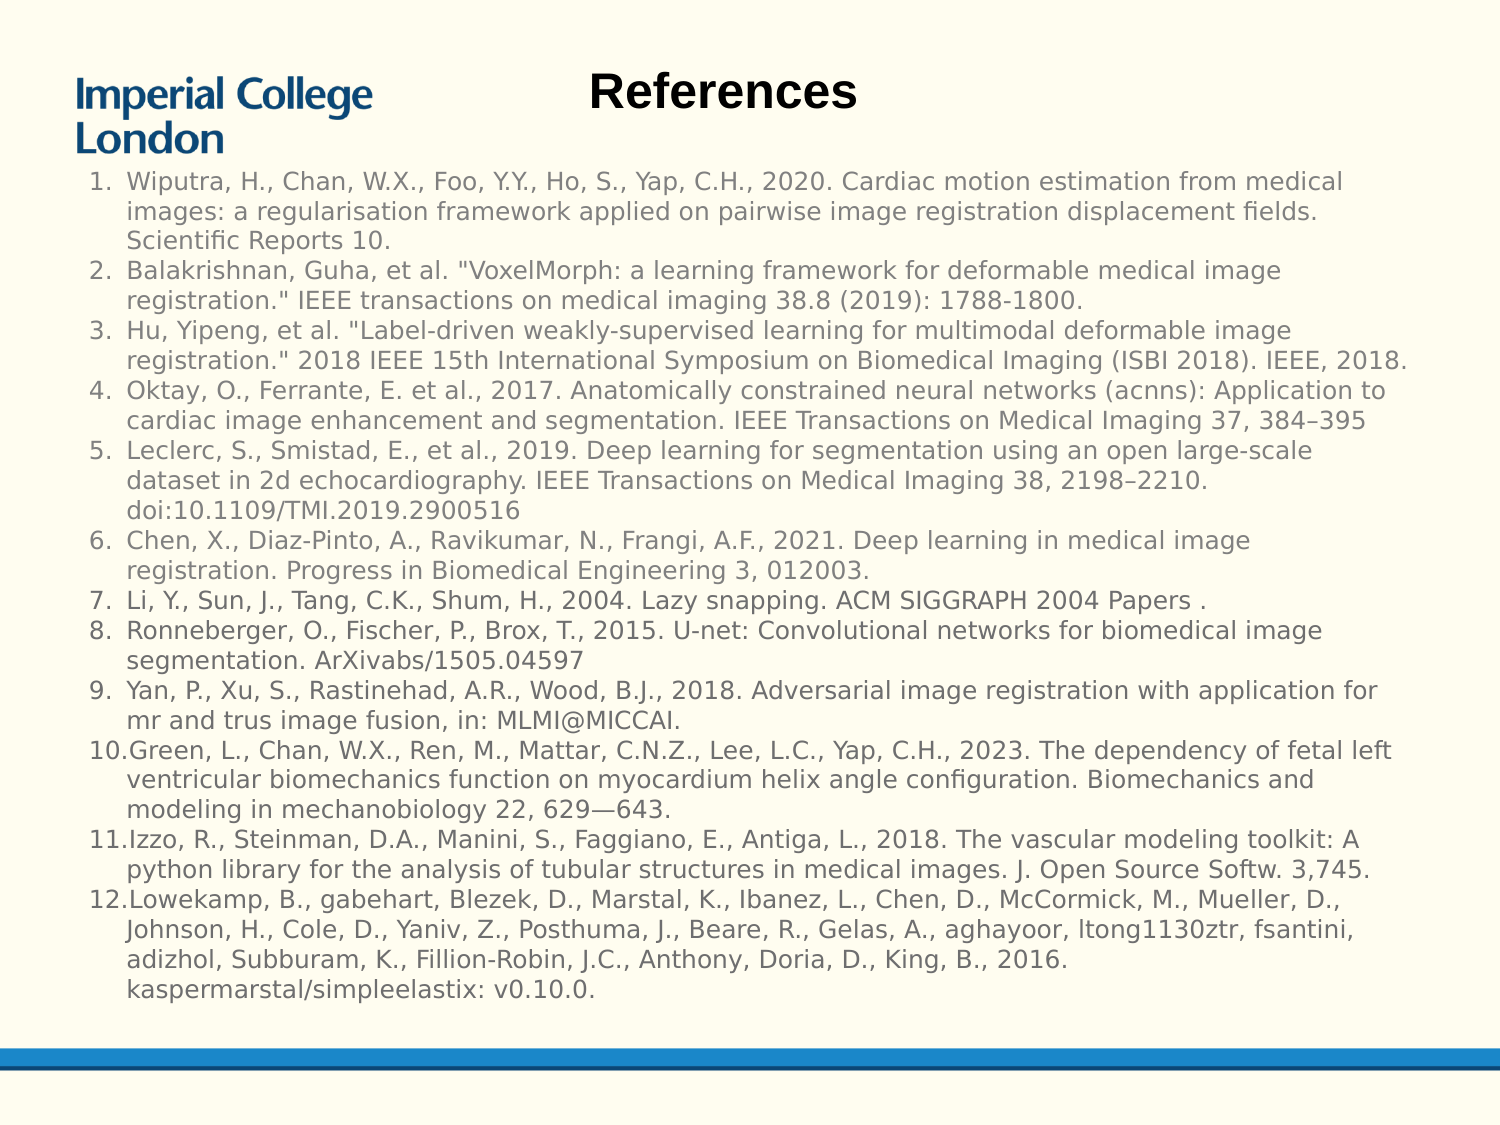

# References
Wiputra, H., Chan, W.X., Foo, Y.Y., Ho, S., Yap, C.H., 2020. Cardiac motion estimation from medical images: a regularisation framework applied on pairwise image registration displacement fields. Scientific Reports 10.
Balakrishnan, Guha, et al. "VoxelMorph: a learning framework for deformable medical image registration." IEEE transactions on medical imaging 38.8 (2019): 1788-1800.
Hu, Yipeng, et al. "Label-driven weakly-supervised learning for multimodal deformable image registration." 2018 IEEE 15th International Symposium on Biomedical Imaging (ISBI 2018). IEEE, 2018.
Oktay, O., Ferrante, E. et al., 2017. Anatomically constrained neural networks (acnns): Application to cardiac image enhancement and segmentation. IEEE Transactions on Medical Imaging 37, 384–395
Leclerc, S., Smistad, E., et al., 2019. Deep learning for segmentation using an open large-scale dataset in 2d echocardiography. IEEE Transactions on Medical Imaging 38, 2198–2210. doi:10.1109/TMI.2019.2900516
Chen, X., Diaz-Pinto, A., Ravikumar, N., Frangi, A.F., 2021. Deep learning in medical image registration. Progress in Biomedical Engineering 3, 012003.
Li, Y., Sun, J., Tang, C.K., Shum, H., 2004. Lazy snapping. ACM SIGGRAPH 2004 Papers .
Ronneberger, O., Fischer, P., Brox, T., 2015. U-net: Convolutional networks for biomedical image segmentation. ArXivabs/1505.04597
Yan, P., Xu, S., Rastinehad, A.R., Wood, B.J., 2018. Adversarial image registration with application for mr and trus image fusion, in: MLMI@MICCAI.
Green, L., Chan, W.X., Ren, M., Mattar, C.N.Z., Lee, L.C., Yap, C.H., 2023. The dependency of fetal left ventricular biomechanics function on myocardium helix angle configuration. Biomechanics and modeling in mechanobiology 22, 629—643.
Izzo, R., Steinman, D.A., Manini, S., Faggiano, E., Antiga, L., 2018. The vascular modeling toolkit: A python library for the analysis of tubular structures in medical images. J. Open Source Softw. 3,745.
Lowekamp, B., gabehart, Blezek, D., Marstal, K., Ibanez, L., Chen, D., McCormick, M., Mueller, D., Johnson, H., Cole, D., Yaniv, Z., Posthuma, J., Beare, R., Gelas, A., aghayoor, ltong1130ztr, fsantini, adizhol, Subburam, K., Fillion-Robin, J.C., Anthony, Doria, D., King, B., 2016. kaspermarstal/simpleelastix: v0.10.0.